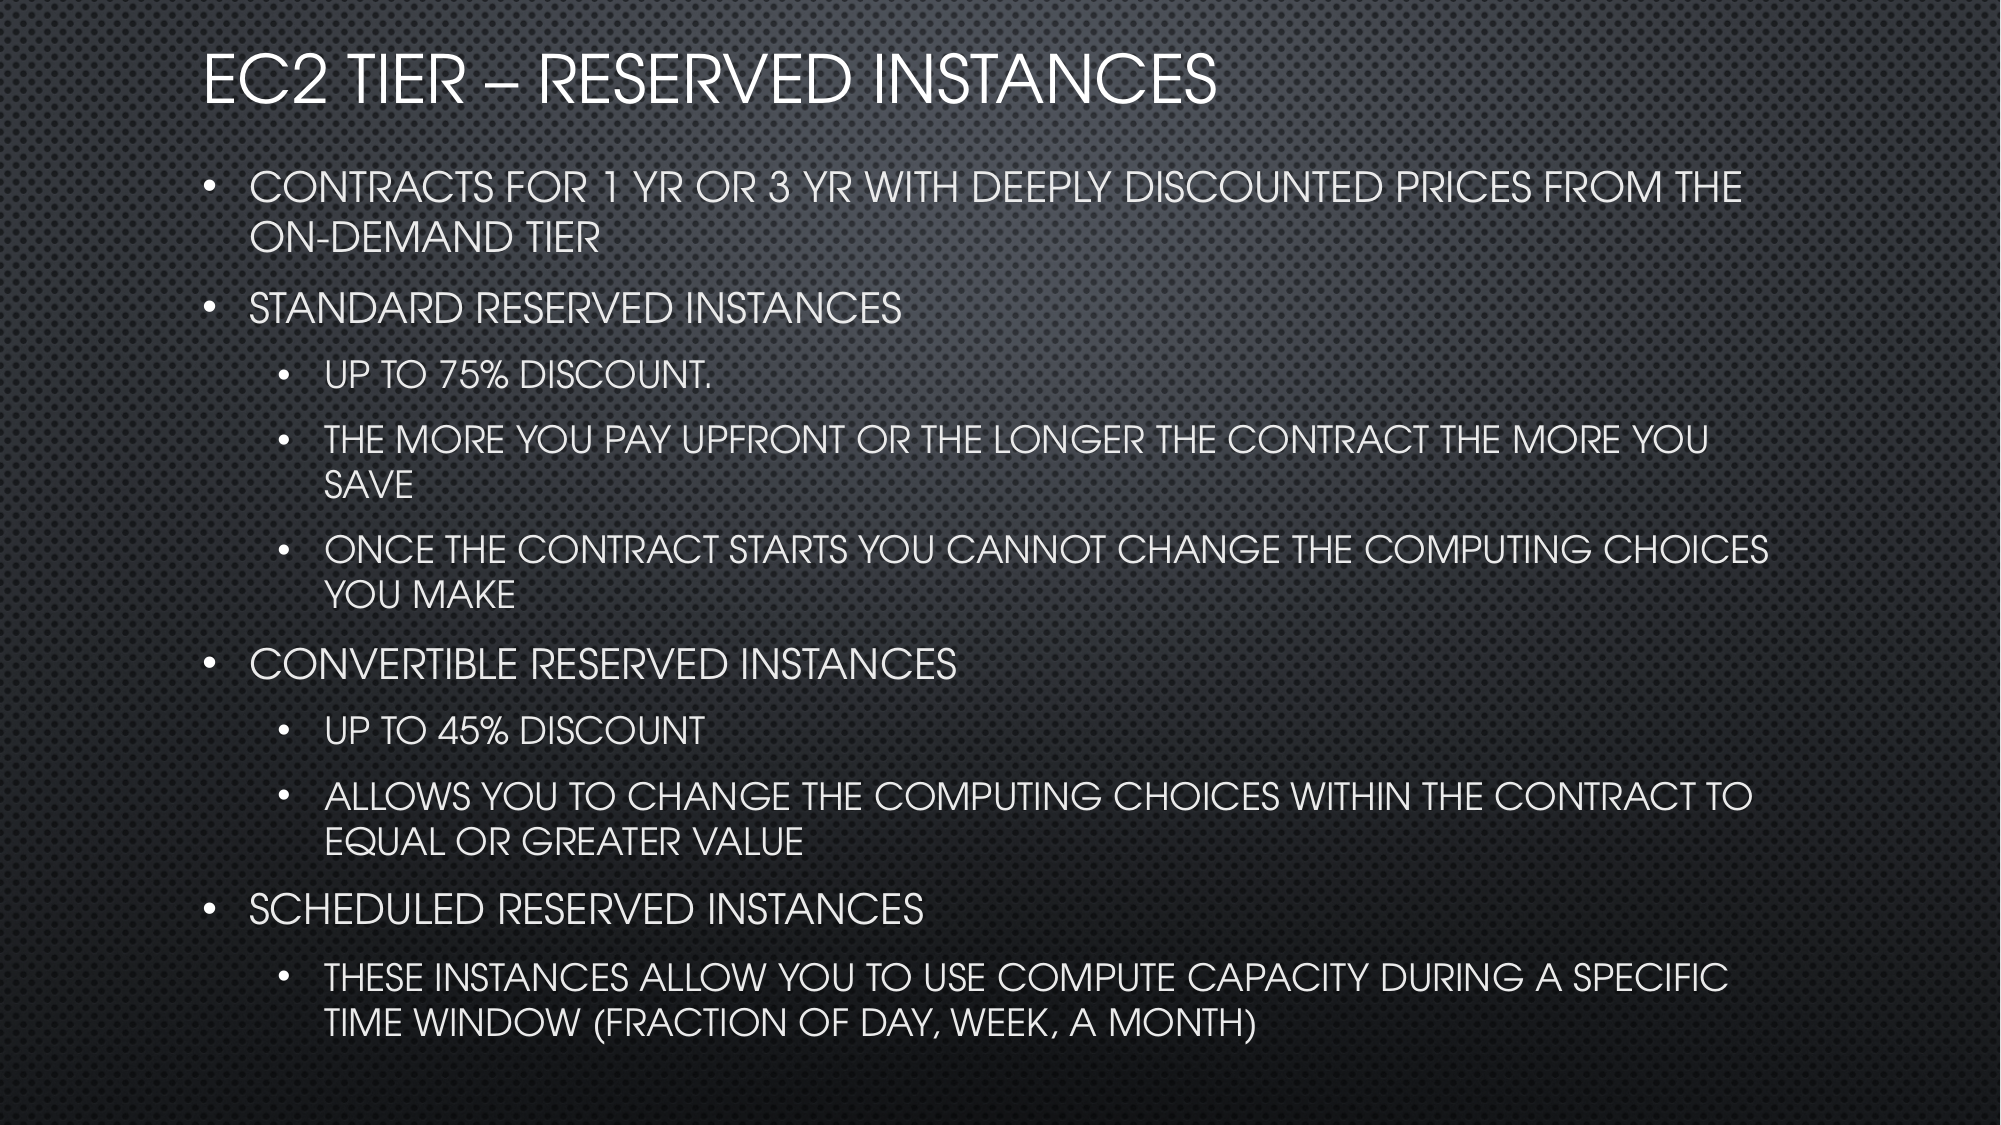

# EC2 Tier – Reserved instances

Contracts for 1 yr or 3 yr with deeply discounted prices from the on-demand tier
Standard Reserved Instances
Up to 75% discount.
The more you pay upfront or the longer the contract the more you save
Once the contract starts you cannot change the computing choices you make
Convertible Reserved Instances
Up to 45% discount
Allows you to change the computing choices within the contract to equal or greater value
Scheduled Reserved Instances
These instances allow you to use compute capacity during a specific time window (fraction of day, week, a month)